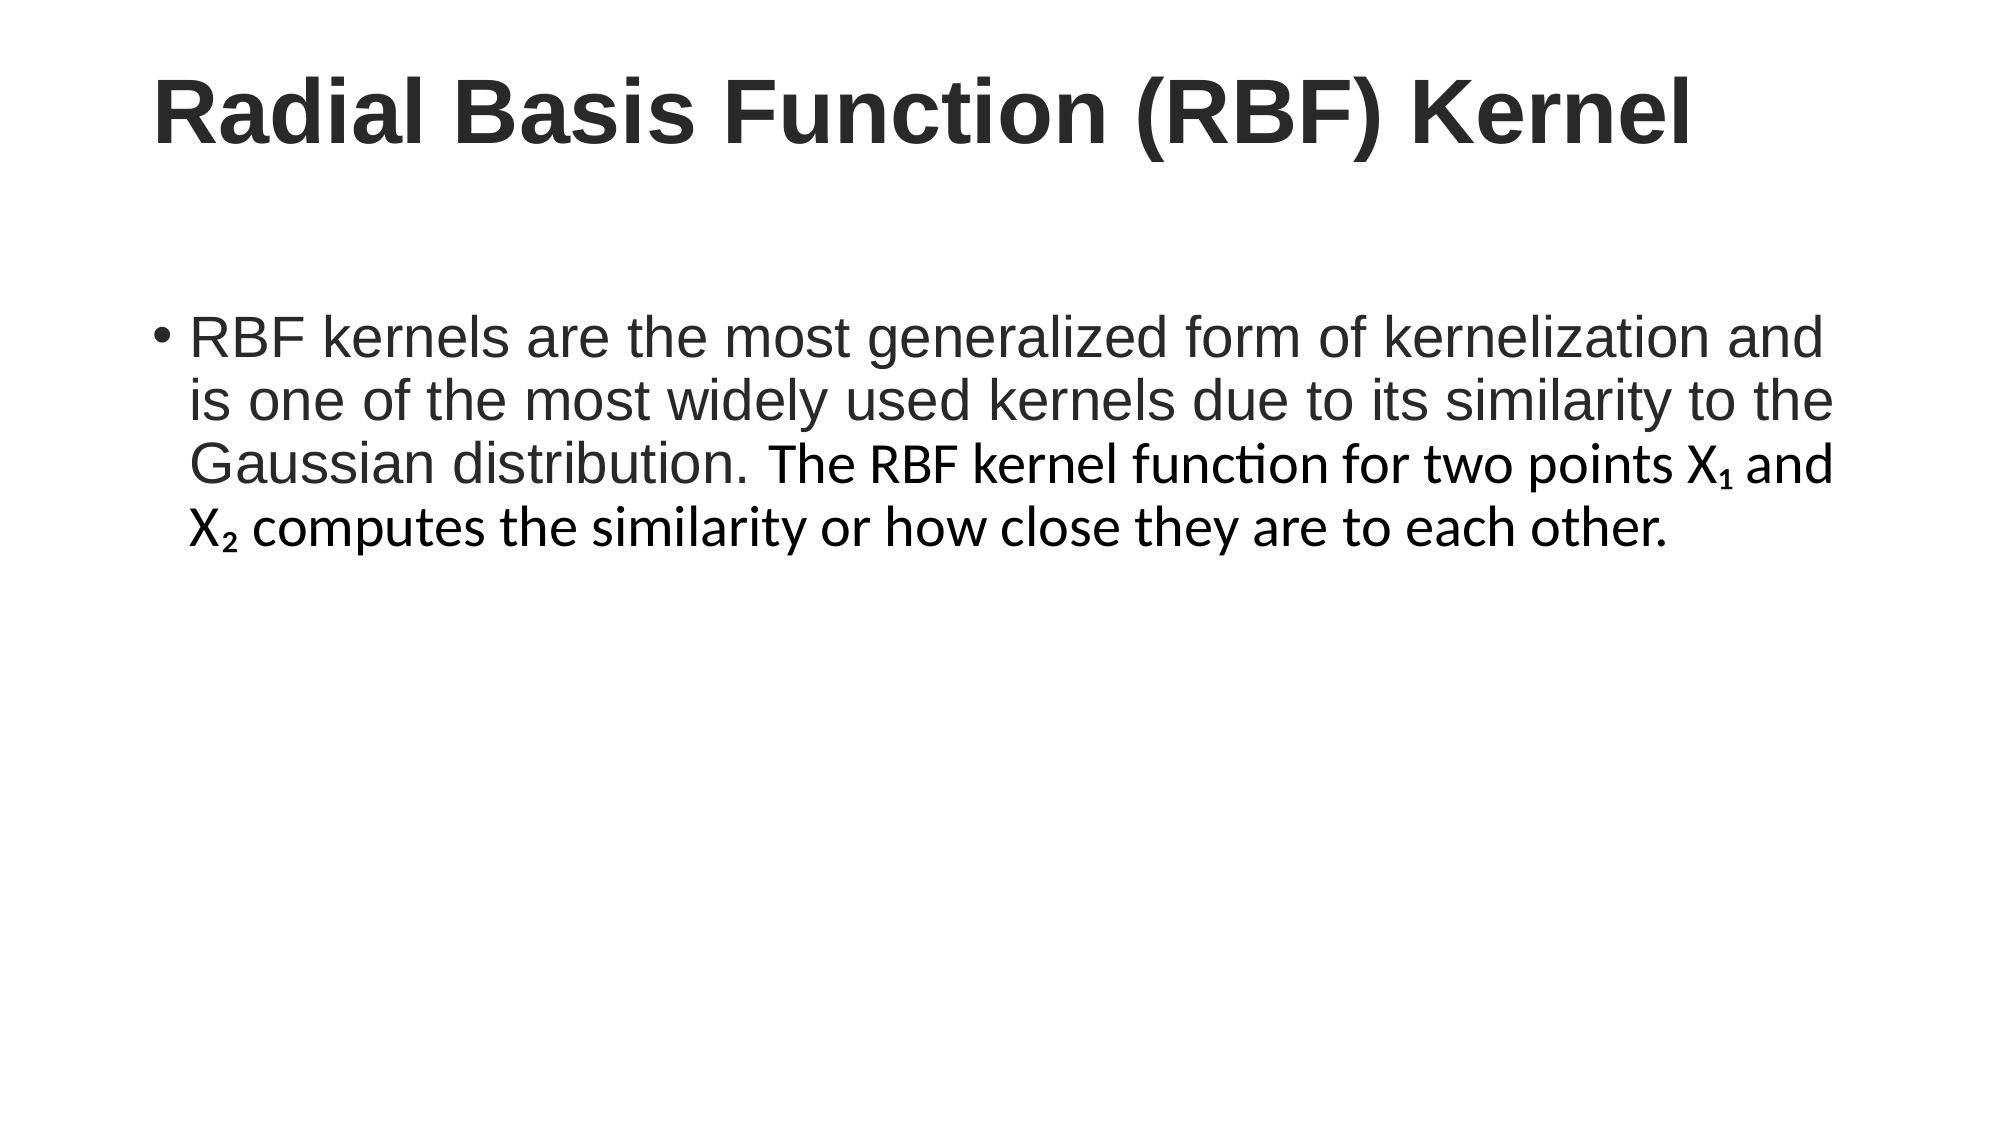

# Radial Basis Function (RBF) Kernel
RBF kernels are the most generalized form of kernelization and is one of the most widely used kernels due to its similarity to the Gaussian distribution. The RBF kernel function for two points X₁ and X₂ computes the similarity or how close they are to each other.